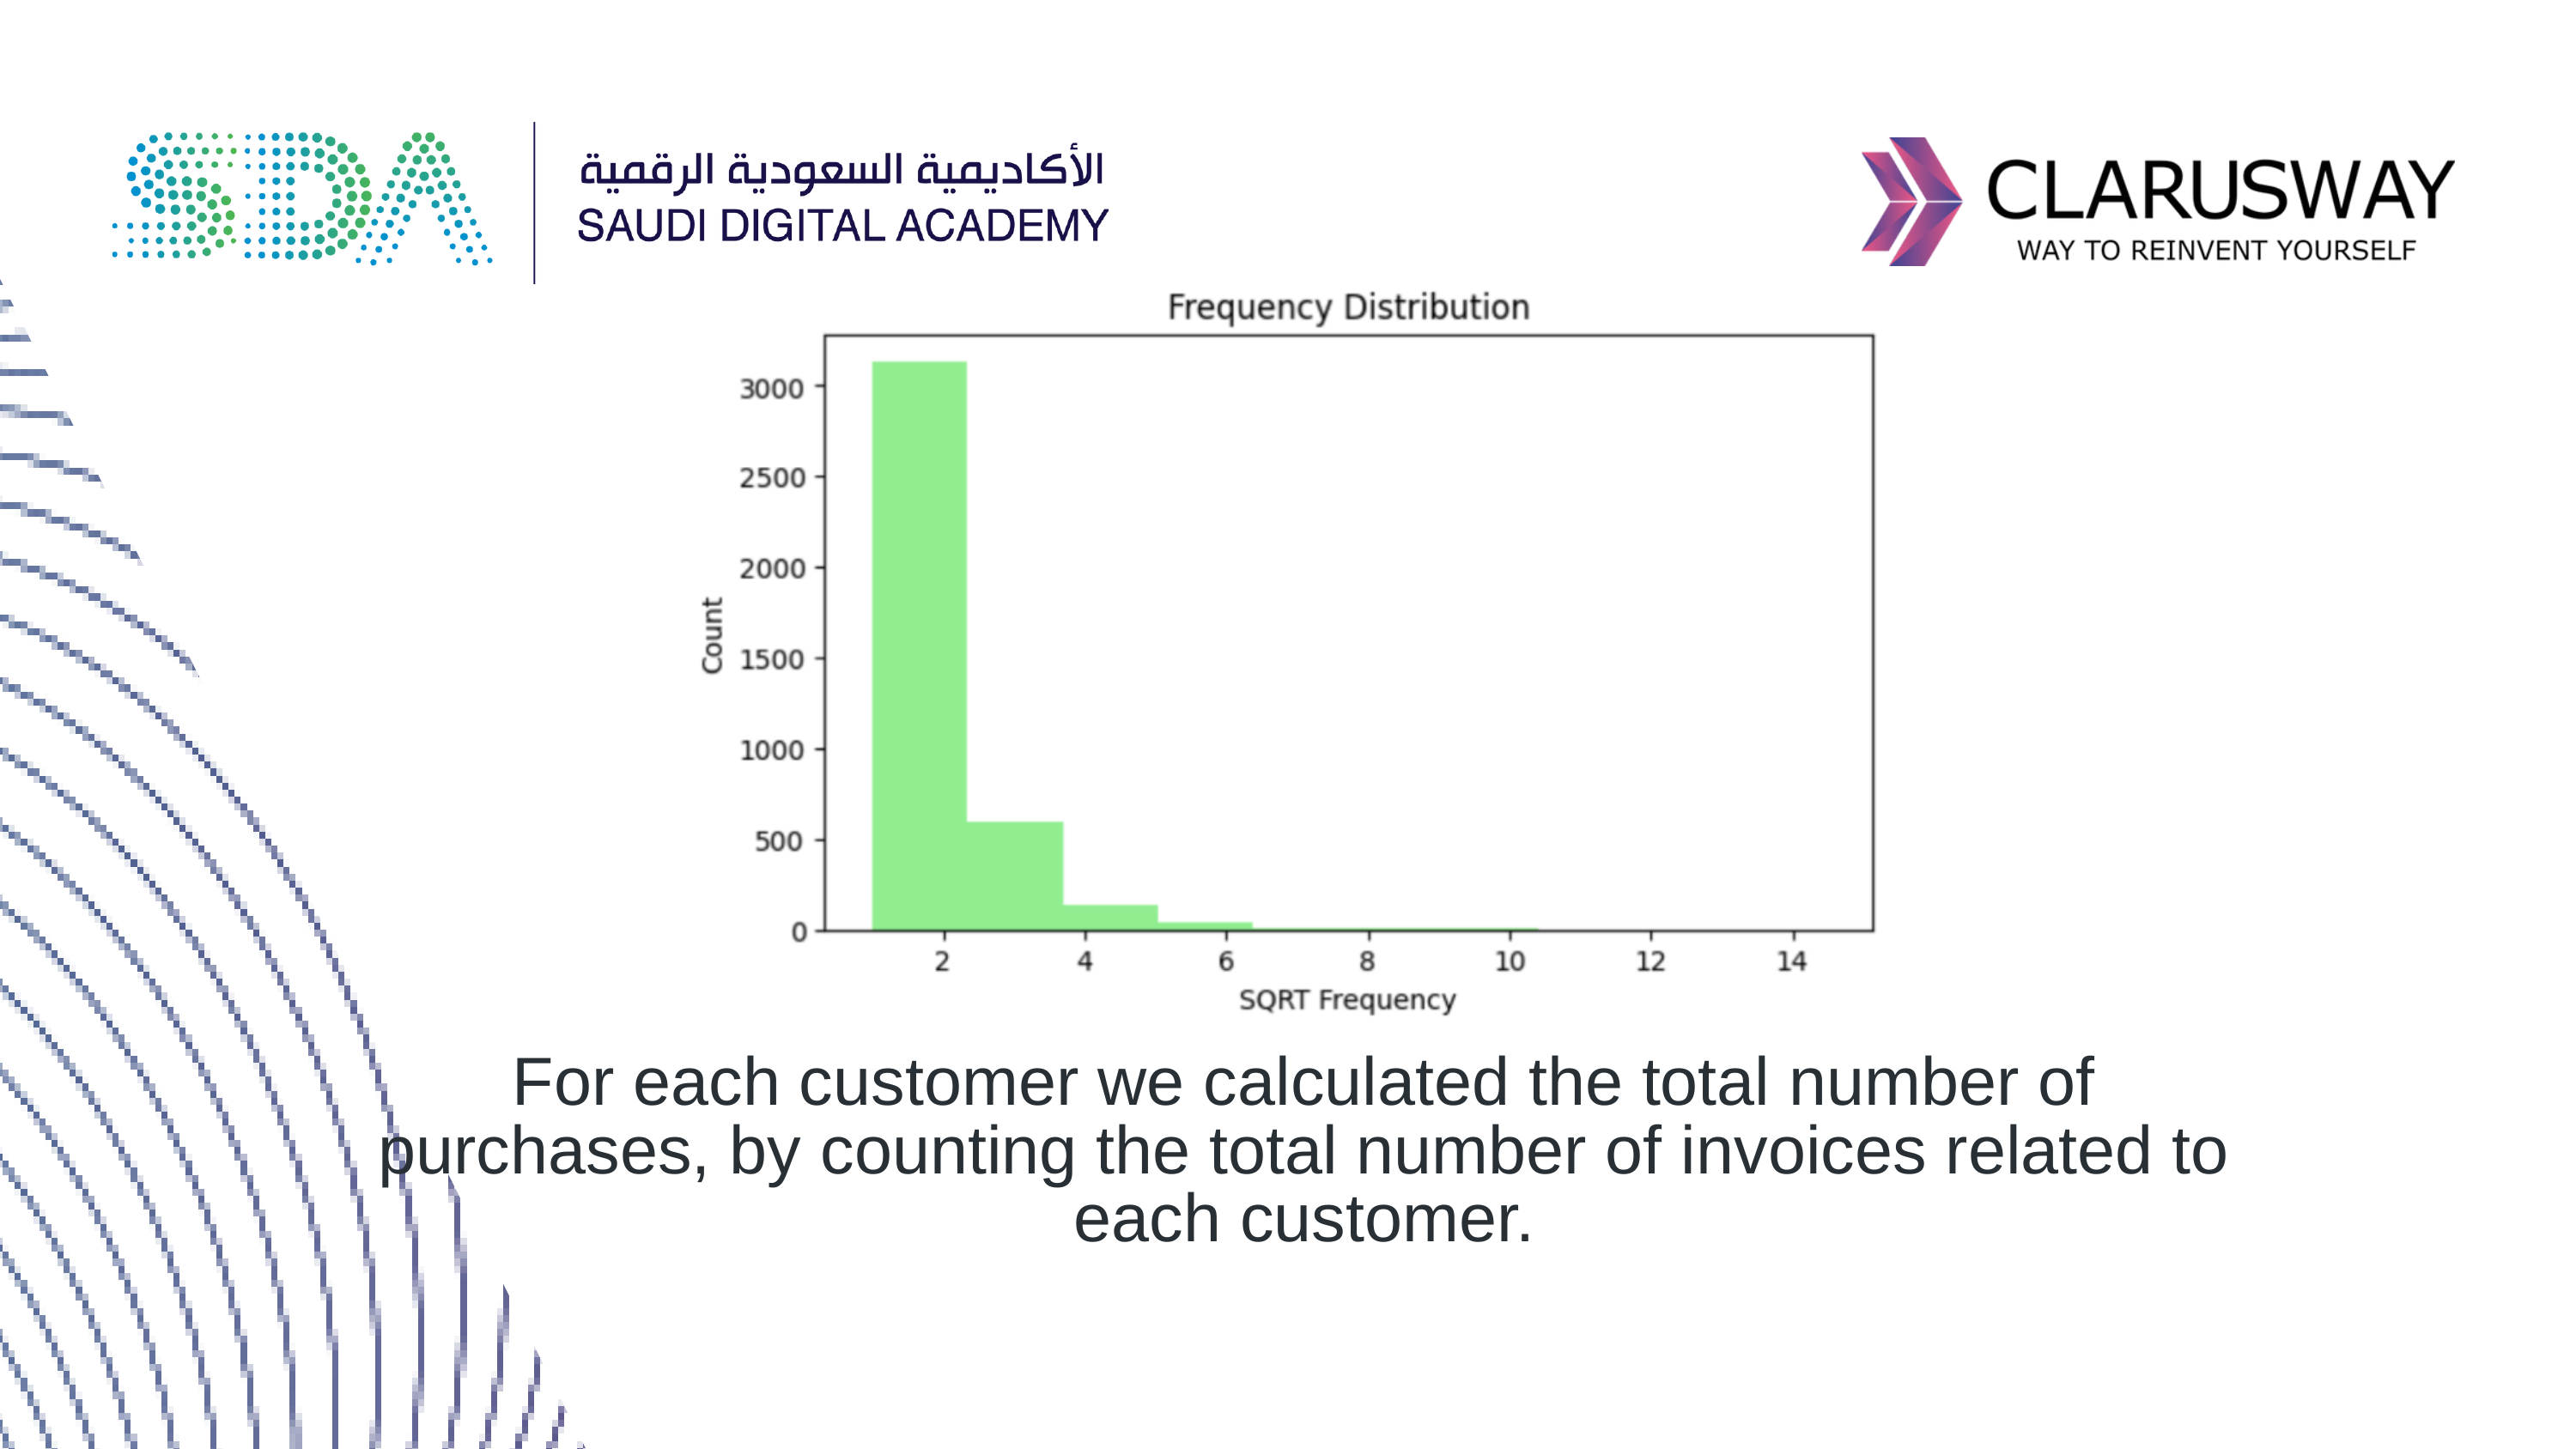

For each customer we calculated the total number of purchases, by counting the total number of invoices related to each customer.